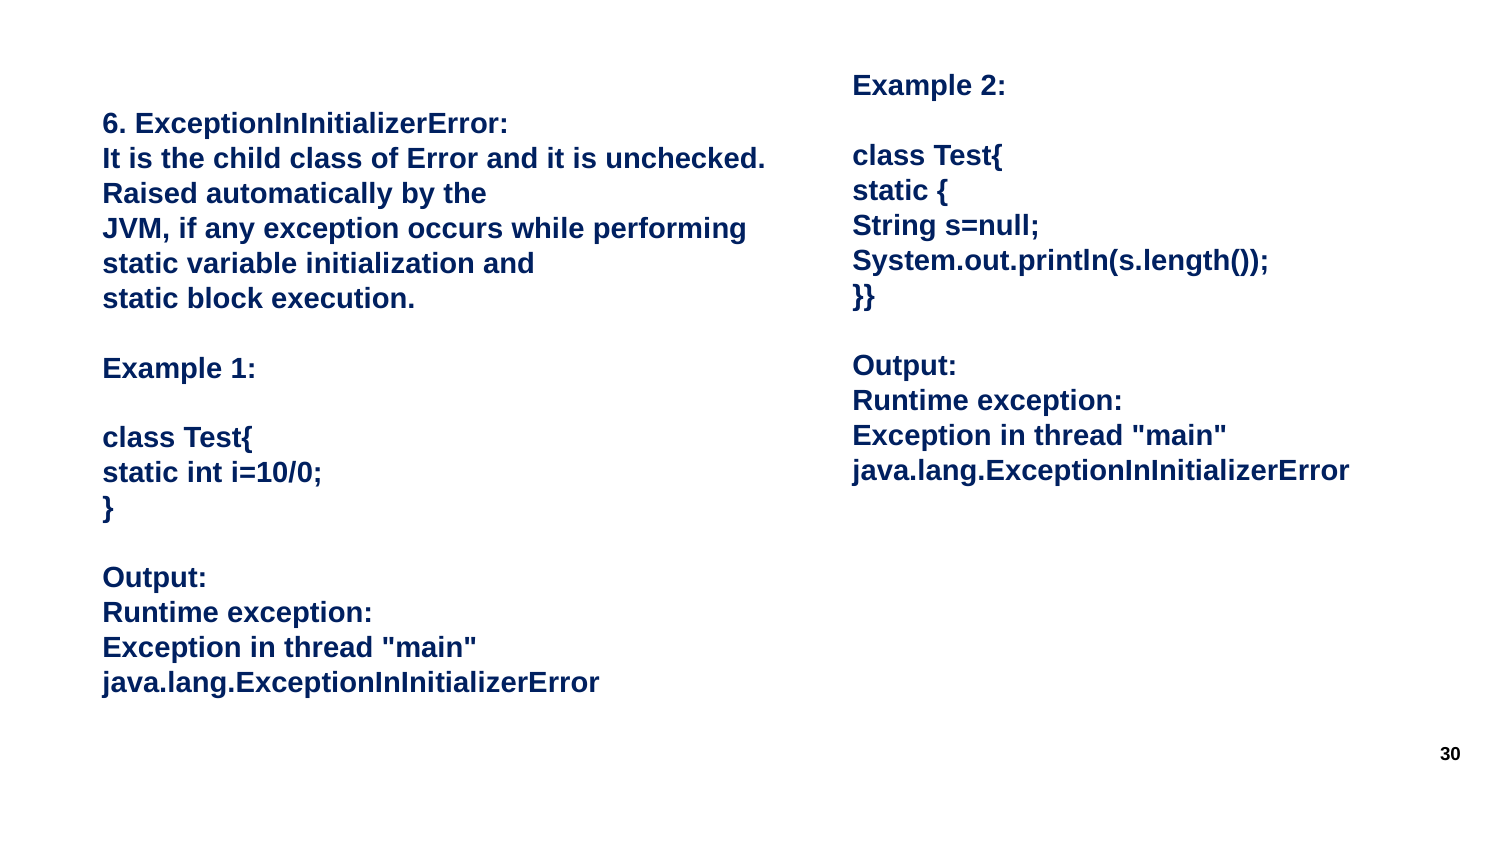

Example 2:

class Test{
static {
String s=null;
System.out.println(s.length());
}}

Output:
Runtime exception:
Exception in thread "main" java.lang.ExceptionInInitializerError
6. ExceptionInInitializerError:
It is the child class of Error and it is unchecked. Raised automatically by the
JVM, if any exception occurs while performing static variable initialization and
static block execution.

Example 1:

class Test{
static int i=10/0;
}

Output:
Runtime exception:
Exception in thread "main" java.lang.ExceptionInInitializerError
30